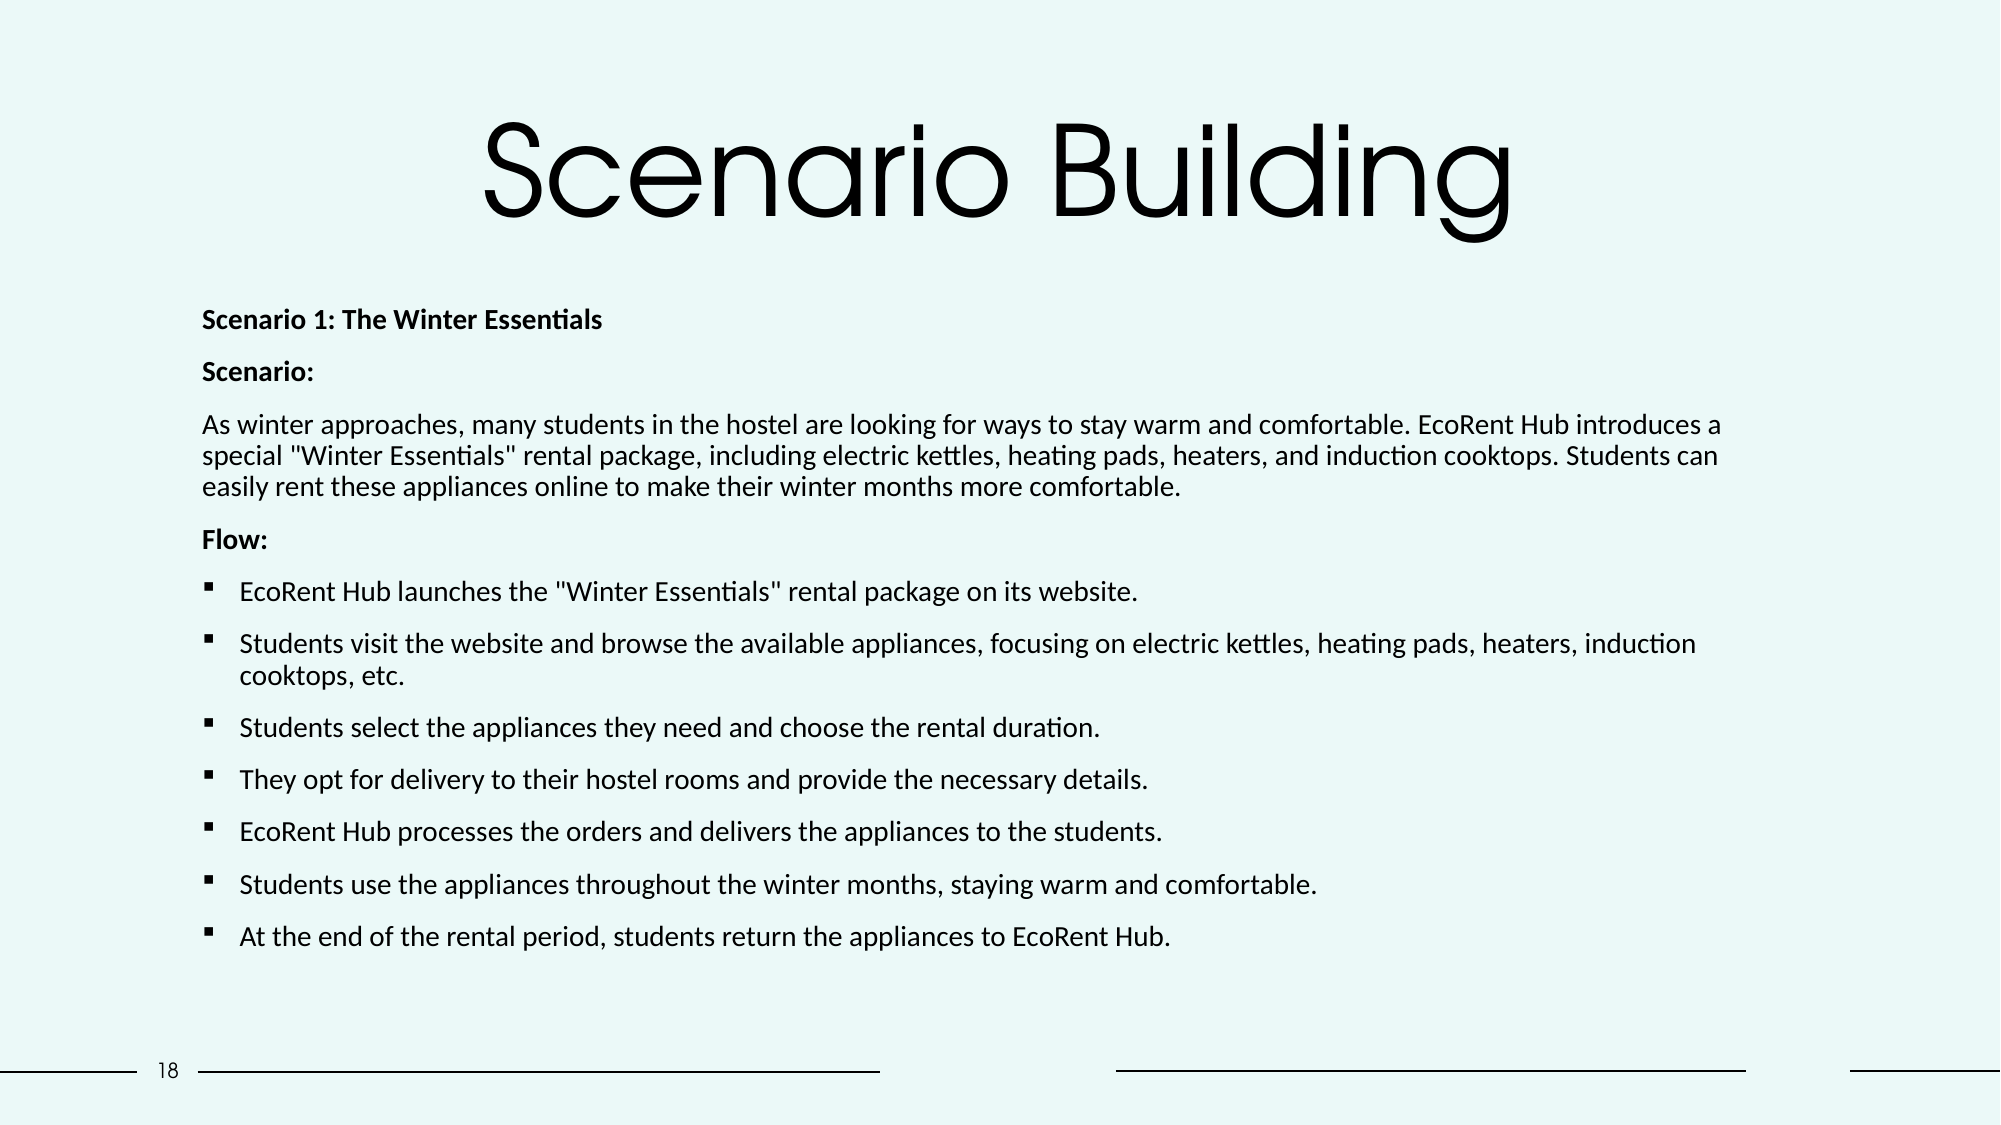

# Scenario Building
Scenario 1: The Winter Essentials
Scenario:
As winter approaches, many students in the hostel are looking for ways to stay warm and comfortable. EcoRent Hub introduces a special "Winter Essentials" rental package, including electric kettles, heating pads, heaters, and induction cooktops. Students can easily rent these appliances online to make their winter months more comfortable.
Flow:
EcoRent Hub launches the "Winter Essentials" rental package on its website.
Students visit the website and browse the available appliances, focusing on electric kettles, heating pads, heaters, induction cooktops, etc.
Students select the appliances they need and choose the rental duration.
They opt for delivery to their hostel rooms and provide the necessary details.
EcoRent Hub processes the orders and delivers the appliances to the students.
Students use the appliances throughout the winter months, staying warm and comfortable.
At the end of the rental period, students return the appliances to EcoRent Hub.
18